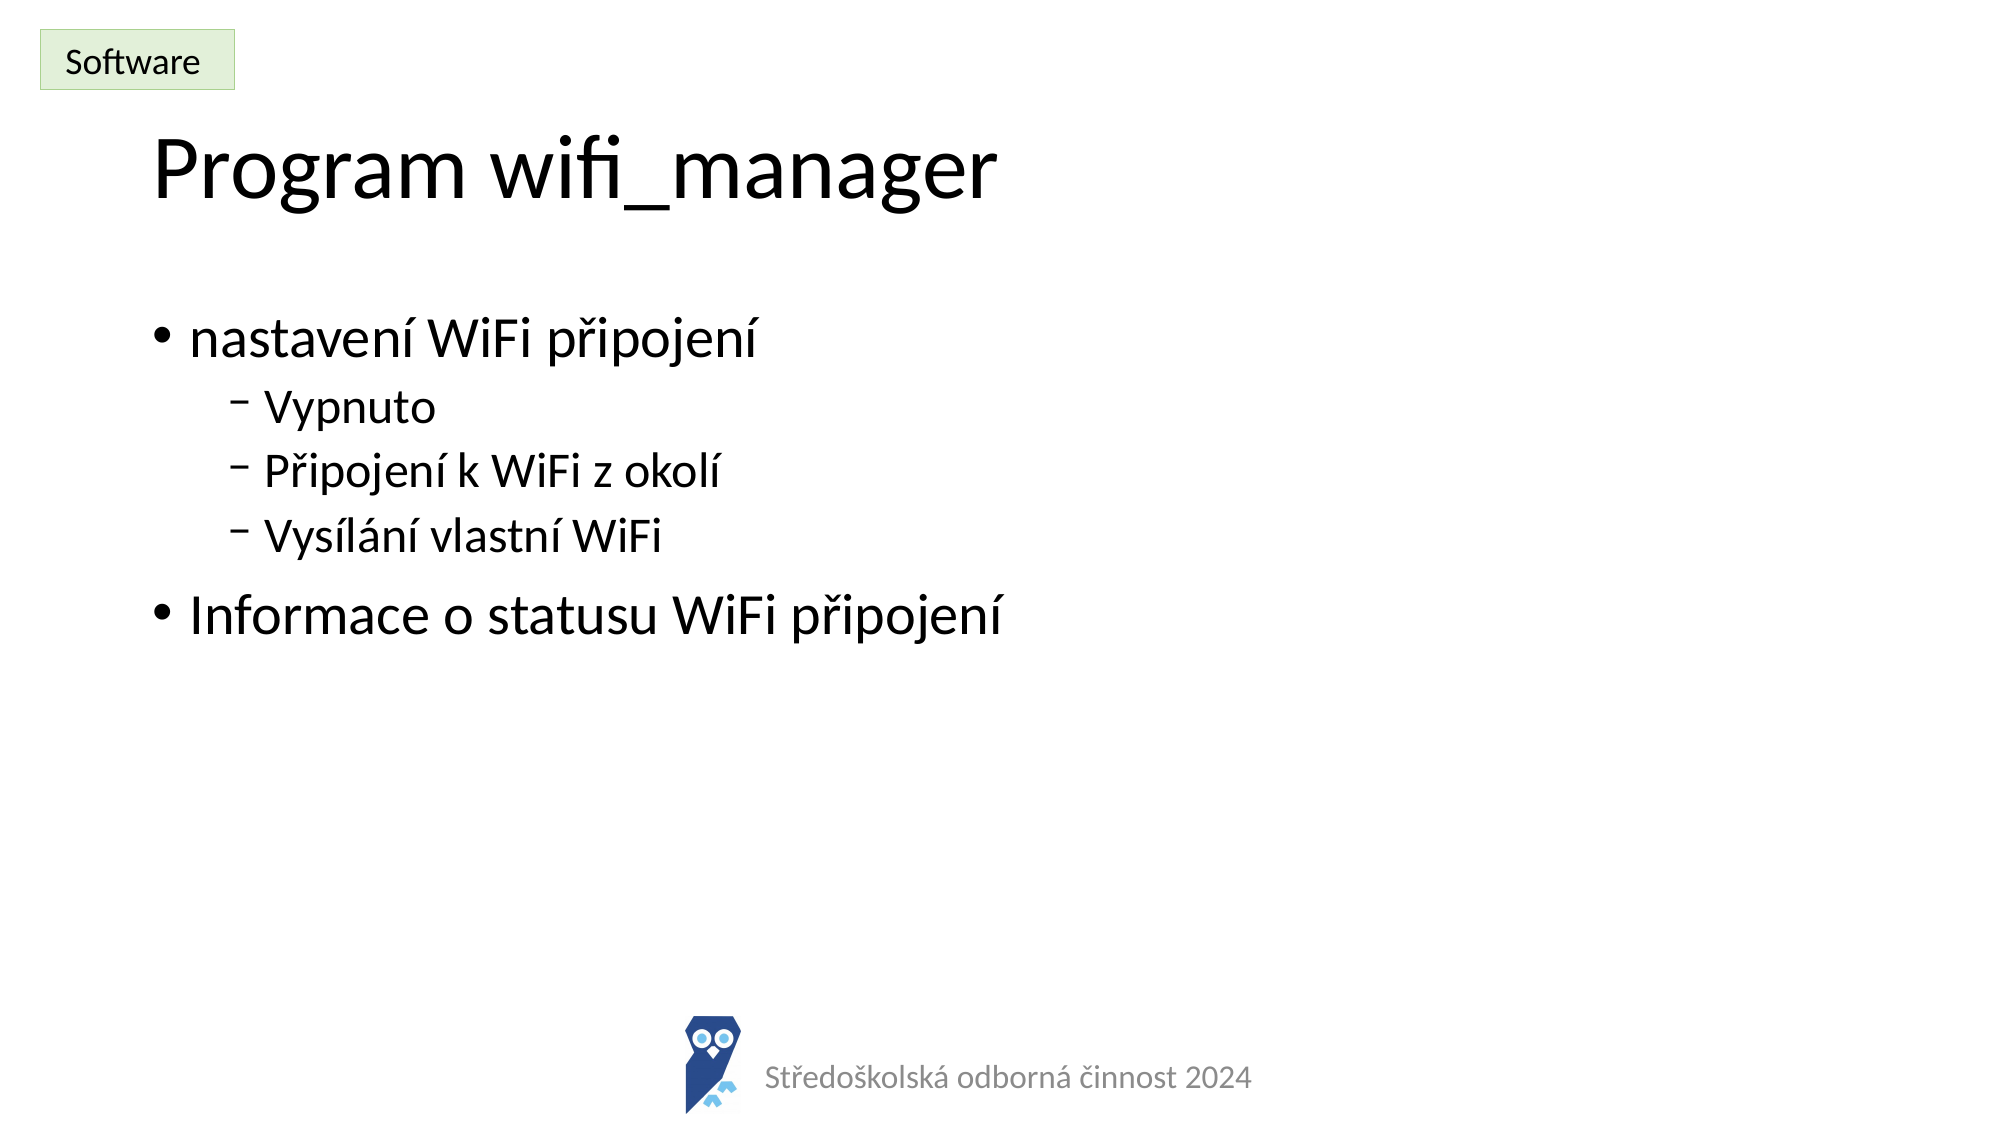

Software
# Program wifi_manager
nastavení WiFi připojení
Vypnuto
Připojení k WiFi z okolí
Vysílání vlastní WiFi
Informace o statusu WiFi připojení
Středoškolská odborná činnost 2024